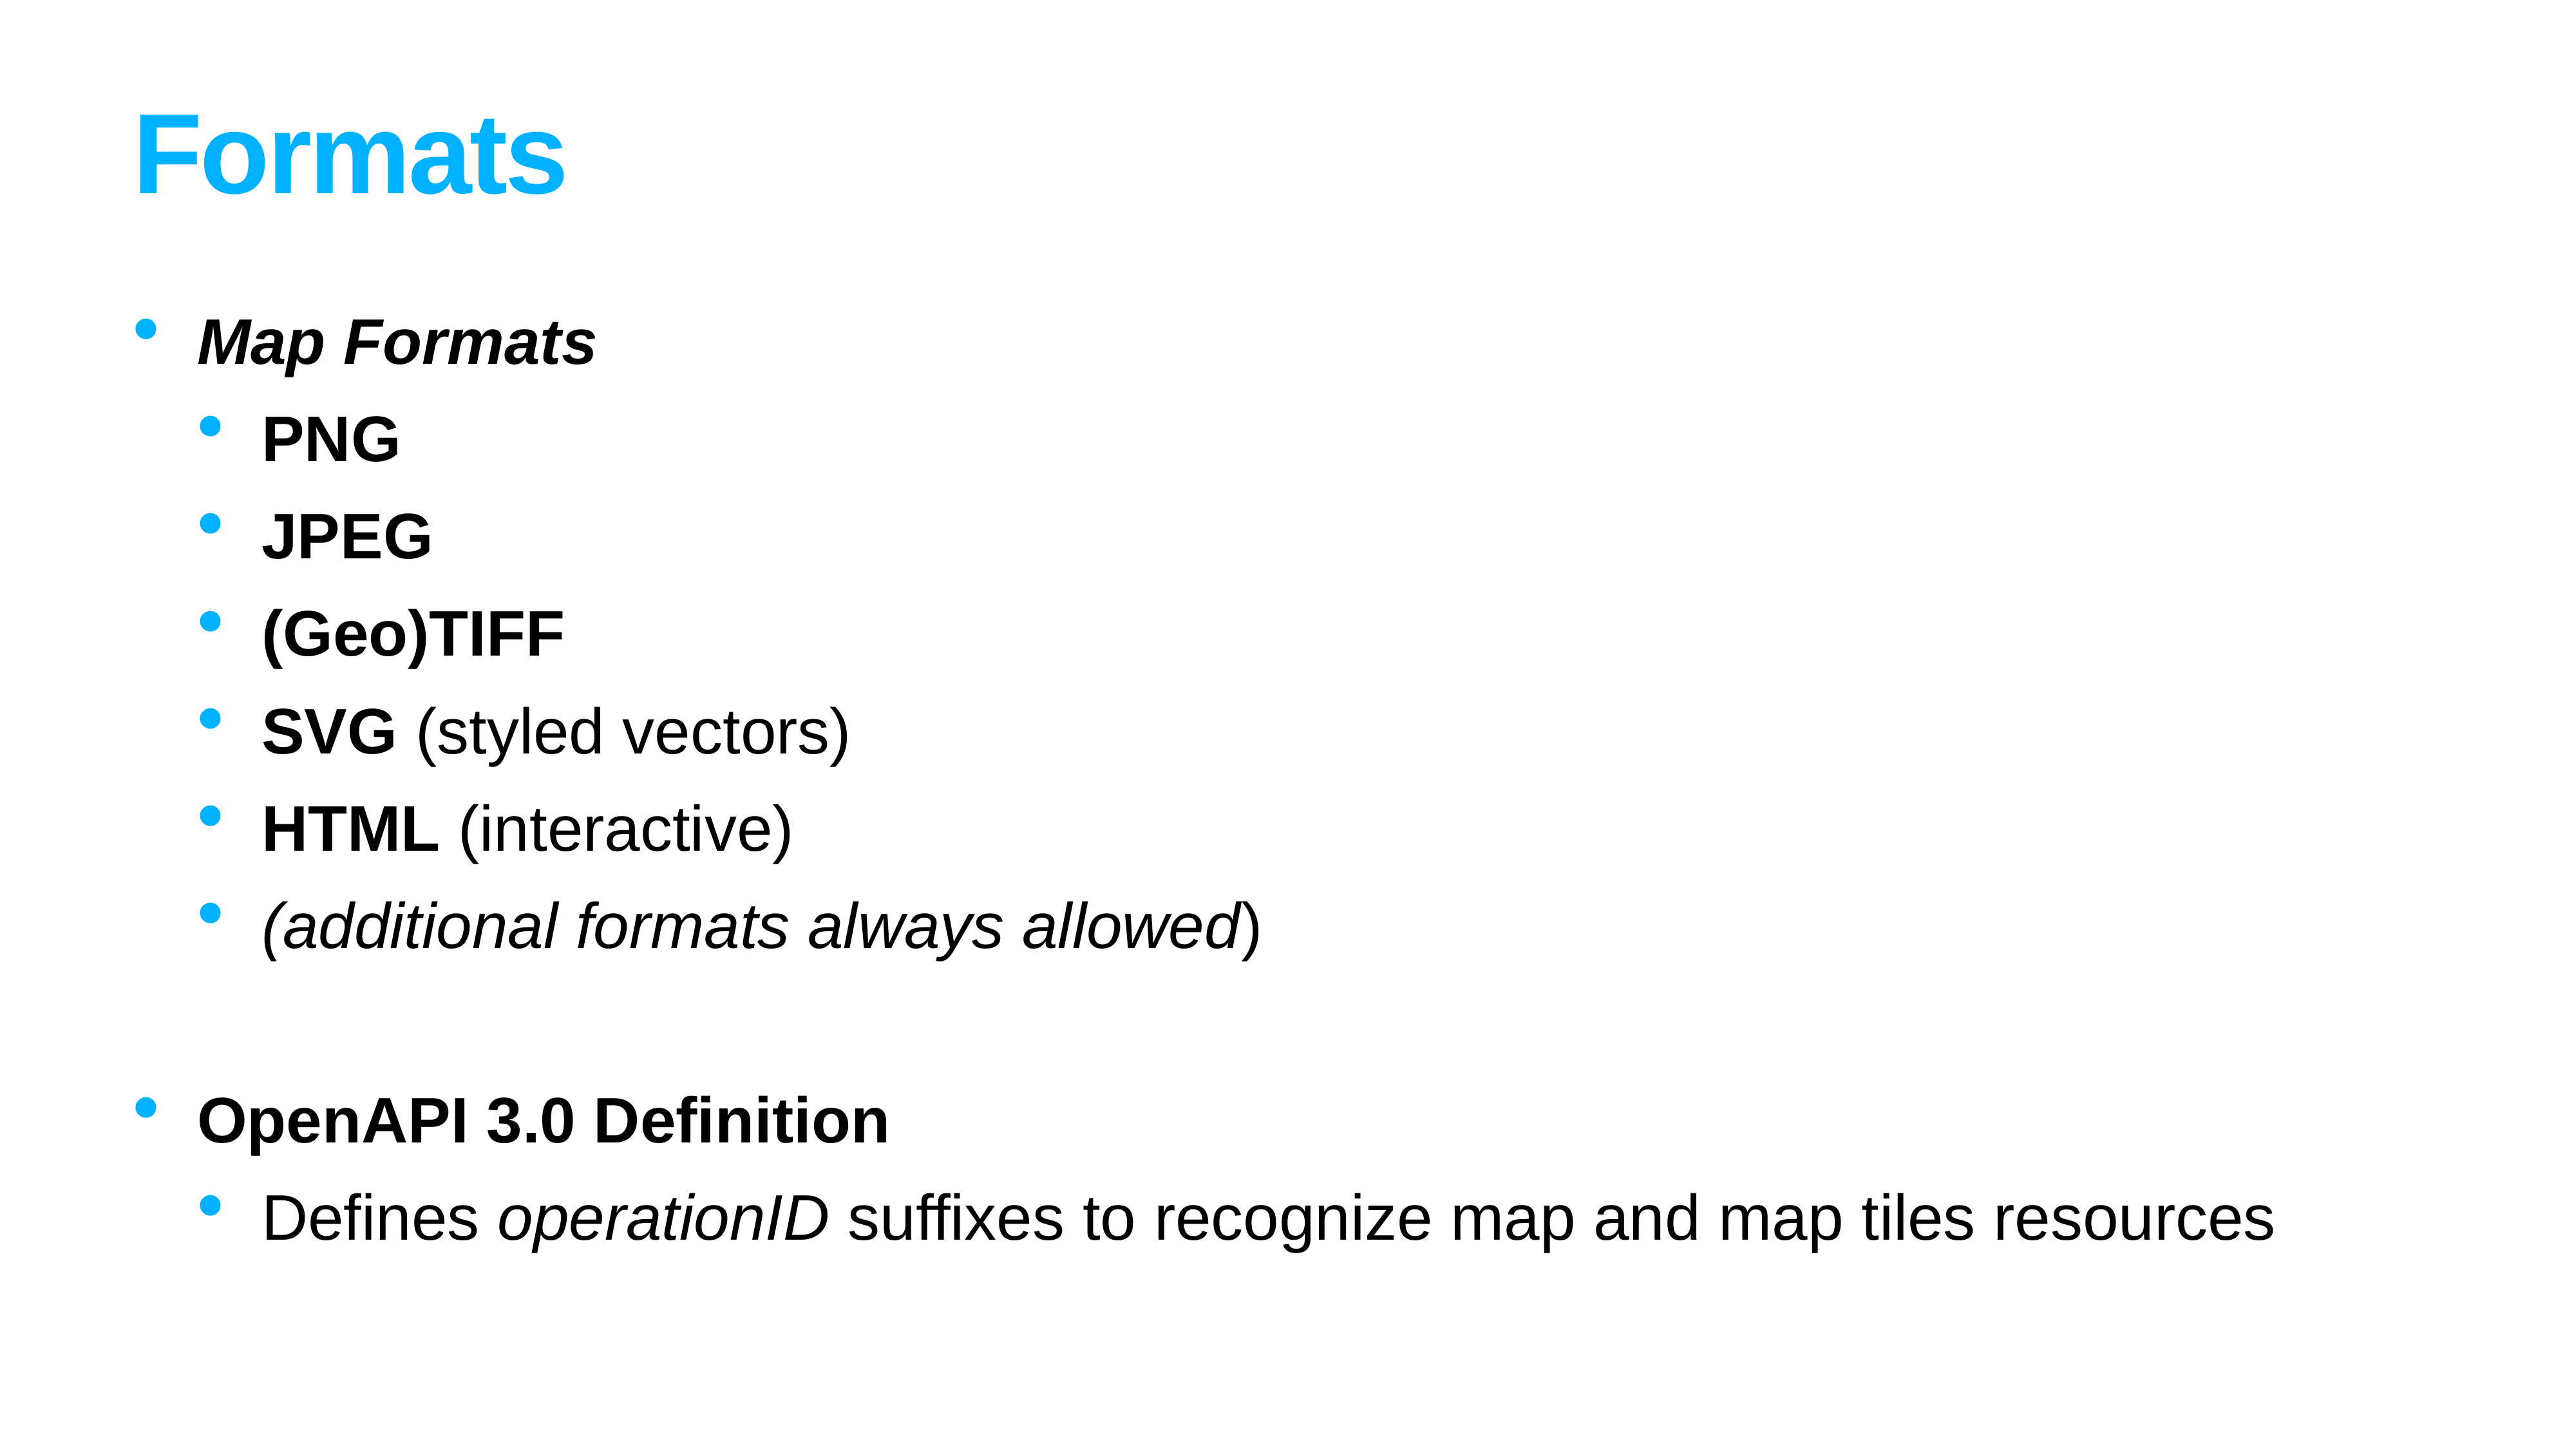

# Formats
Map Formats
PNG
JPEG
(Geo)TIFF
SVG (styled vectors)
HTML (interactive)
(additional formats always allowed)

OpenAPI 3.0 Definition
Defines operationID suffixes to recognize map and map tiles resources